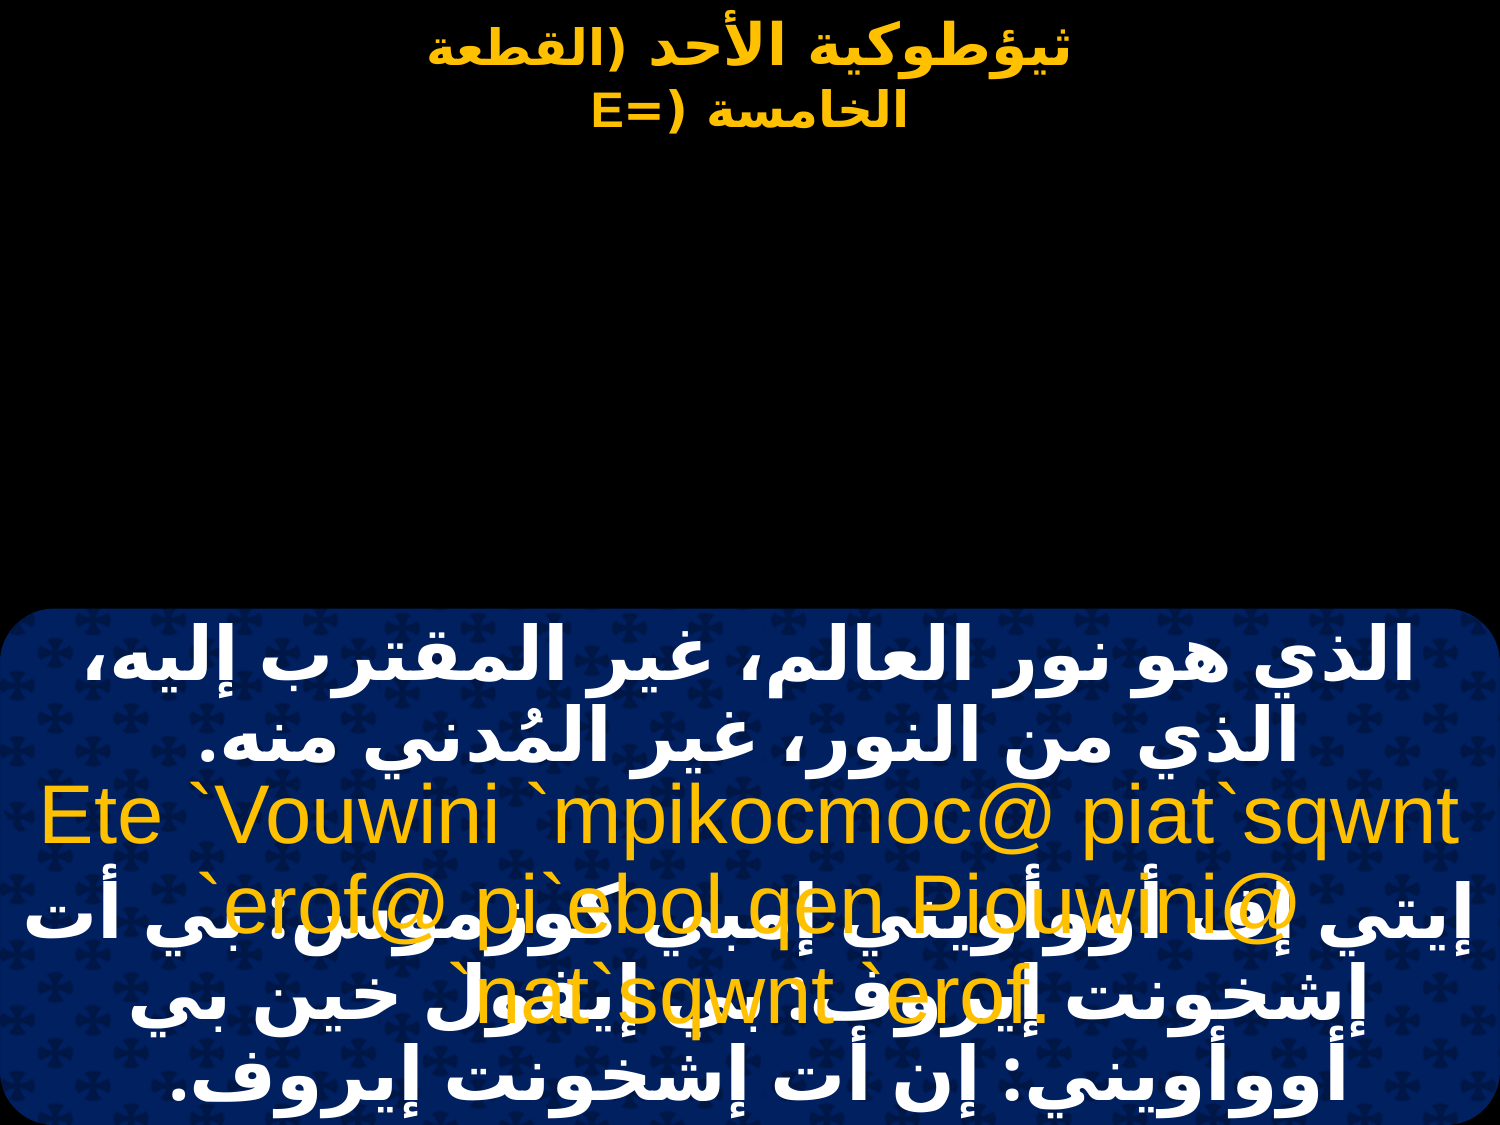

الذي هو نور العالم، غير المقترب إليه، الذي من النور، غير المُدني منه.
Ete `Vouwini `mpikocmoc@ piat`sqwnt `erof@ pi`ebol qen Piouwini@ `nat`sqwnt `erof.
إيتي إف أووأويني إمبي كوزموس: بي أت إشخونت إيروف: بي إيفول خين بي أووأويني: إن أت إشخونت إيروف.